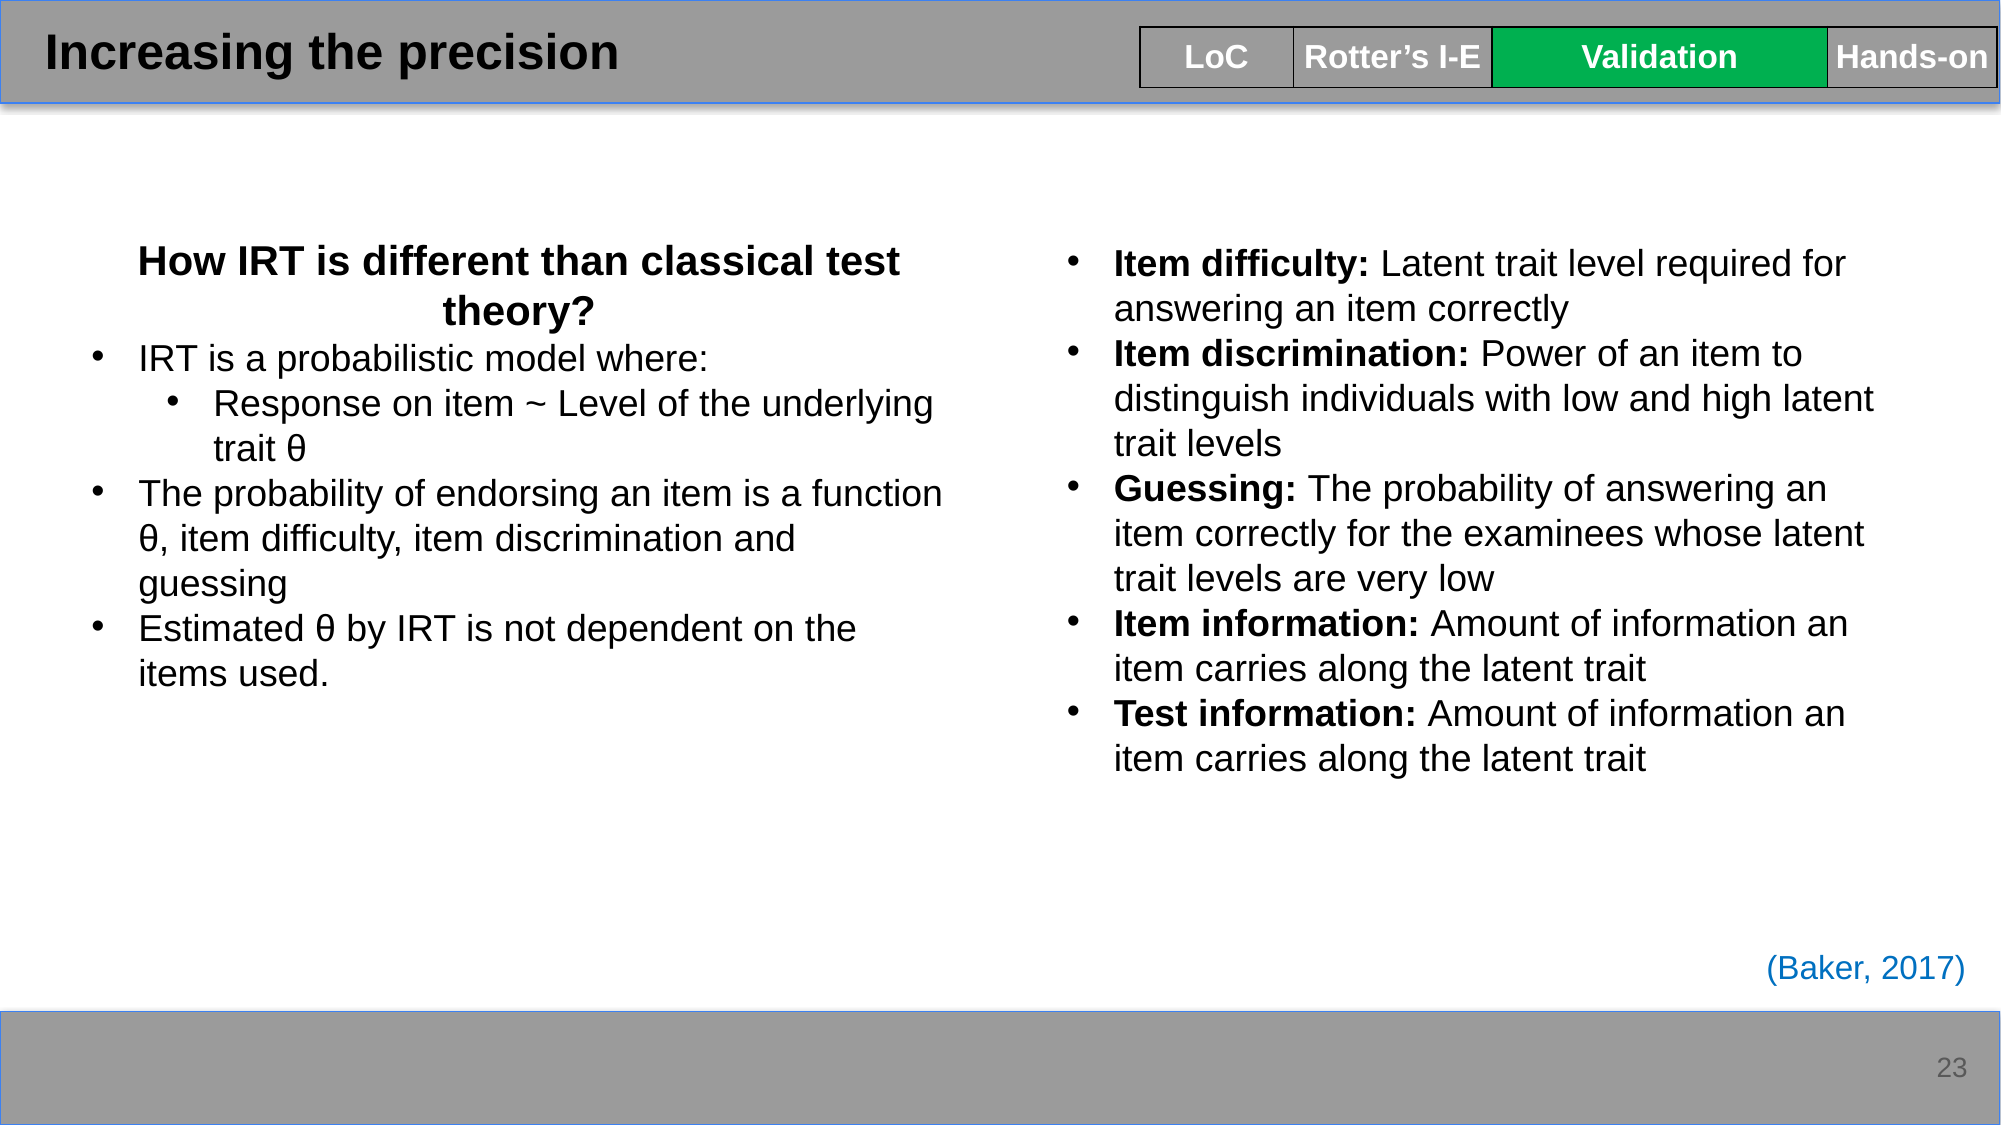

Increasing the precision

| LoC | Rotter’s I-E | Validation | Hands-on |
| --- | --- | --- | --- |
How IRT is different than classical test theory?
IRT is a probabilistic model where:
Response on item ~ Level of the underlying trait θ
The probability of endorsing an item is a function θ, item difficulty, item discrimination and guessing
Estimated θ by IRT is not dependent on the items used.

Item difficulty: Latent trait level required for answering an item correctly
Item discrimination: Power of an item to distinguish individuals with low and high latent trait levels
Guessing: The probability of answering an item correctly for the examinees whose latent trait levels are very low
Item information: Amount of information an item carries along the latent trait
Test information: Amount of information an item carries along the latent trait
(Baker, 2017)
23